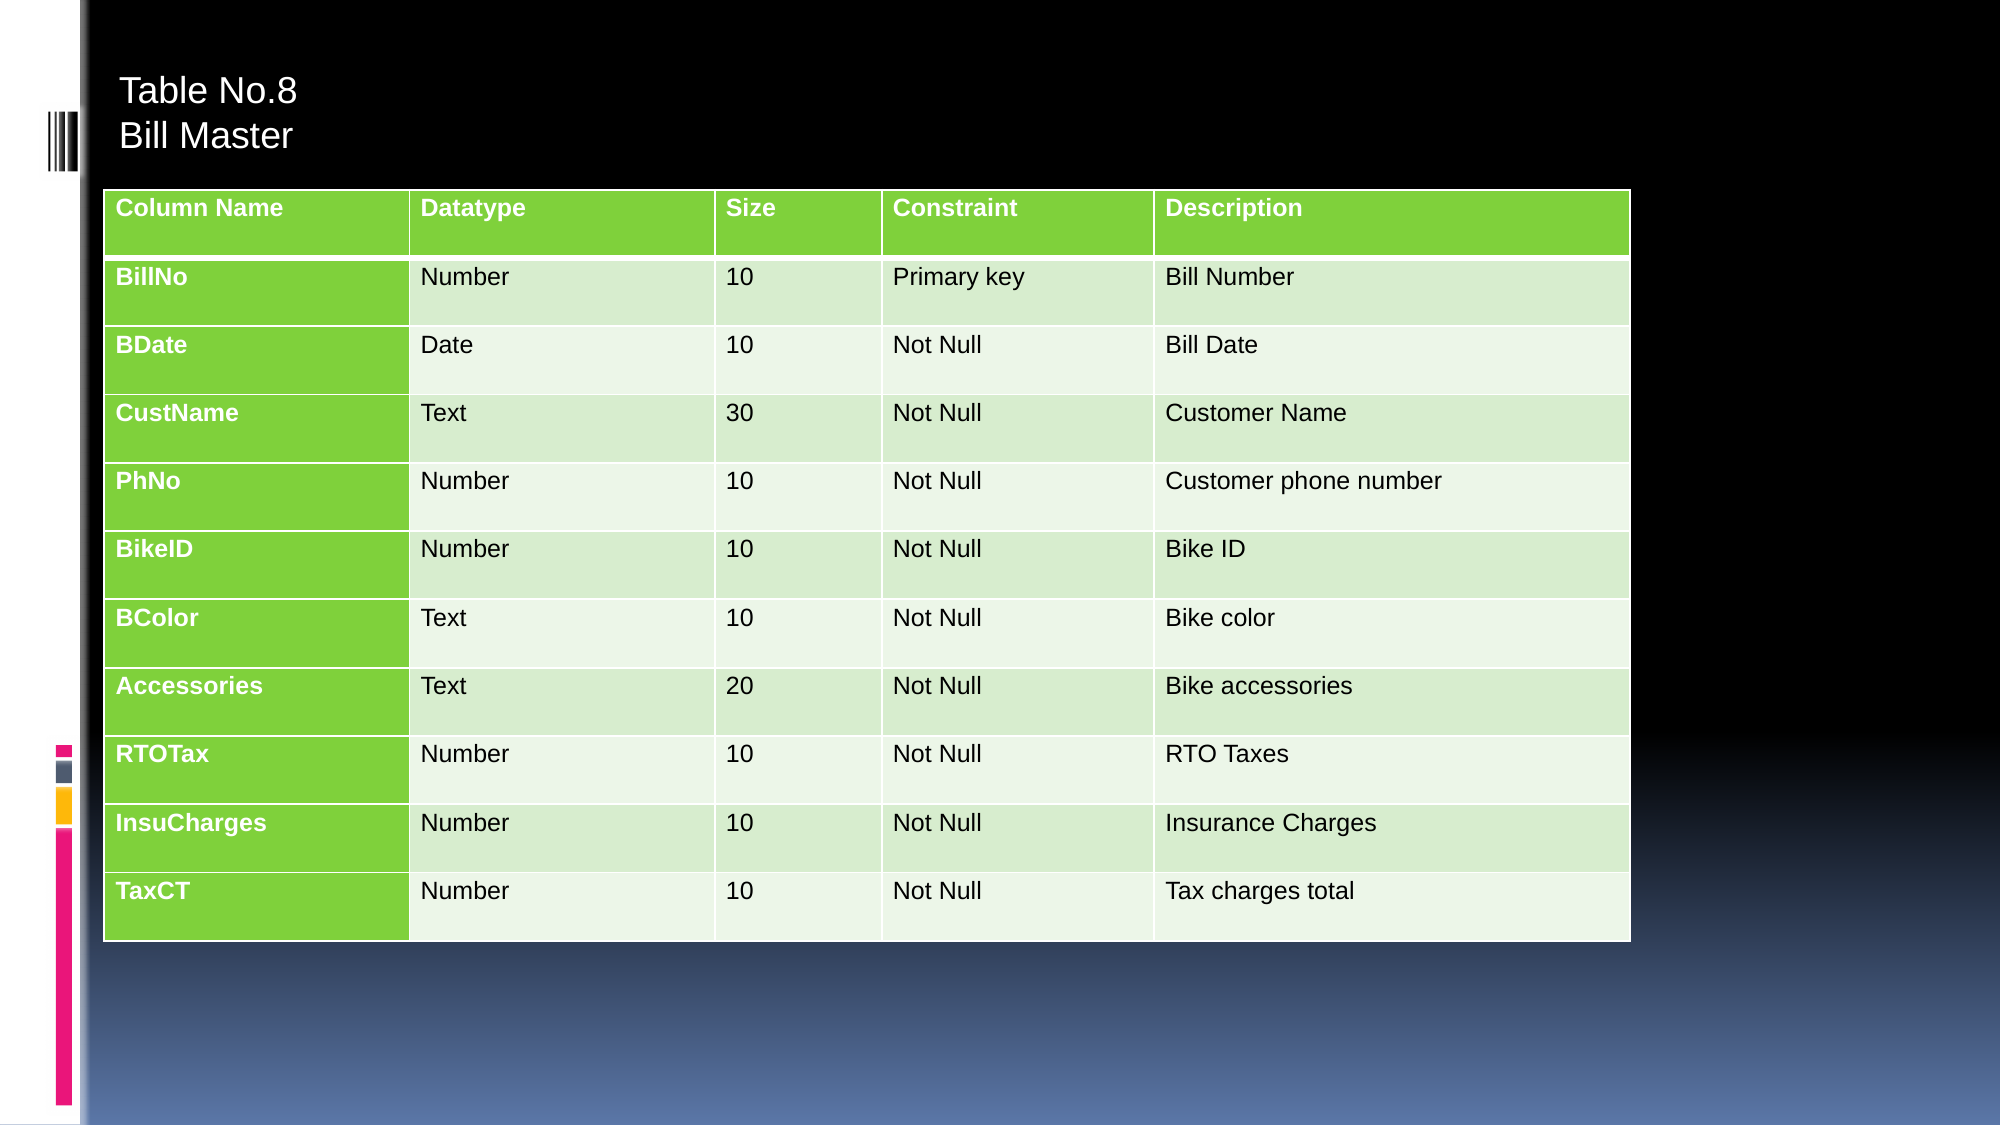

Table No.8
Bill Master
| Column Name | Datatype | Size | Constraint | Description |
| --- | --- | --- | --- | --- |
| BillNo | Number | 10 | Primary key | Bill Number |
| BDate | Date | 10 | Not Null | Bill Date |
| CustName | Text | 30 | Not Null | Customer Name |
| PhNo | Number | 10 | Not Null | Customer phone number |
| BikeID | Number | 10 | Not Null | Bike ID |
| BColor | Text | 10 | Not Null | Bike color |
| Accessories | Text | 20 | Not Null | Bike accessories |
| RTOTax | Number | 10 | Not Null | RTO Taxes |
| InsuCharges | Number | 10 | Not Null | Insurance Charges |
| TaxCT | Number | 10 | Not Null | Tax charges total |